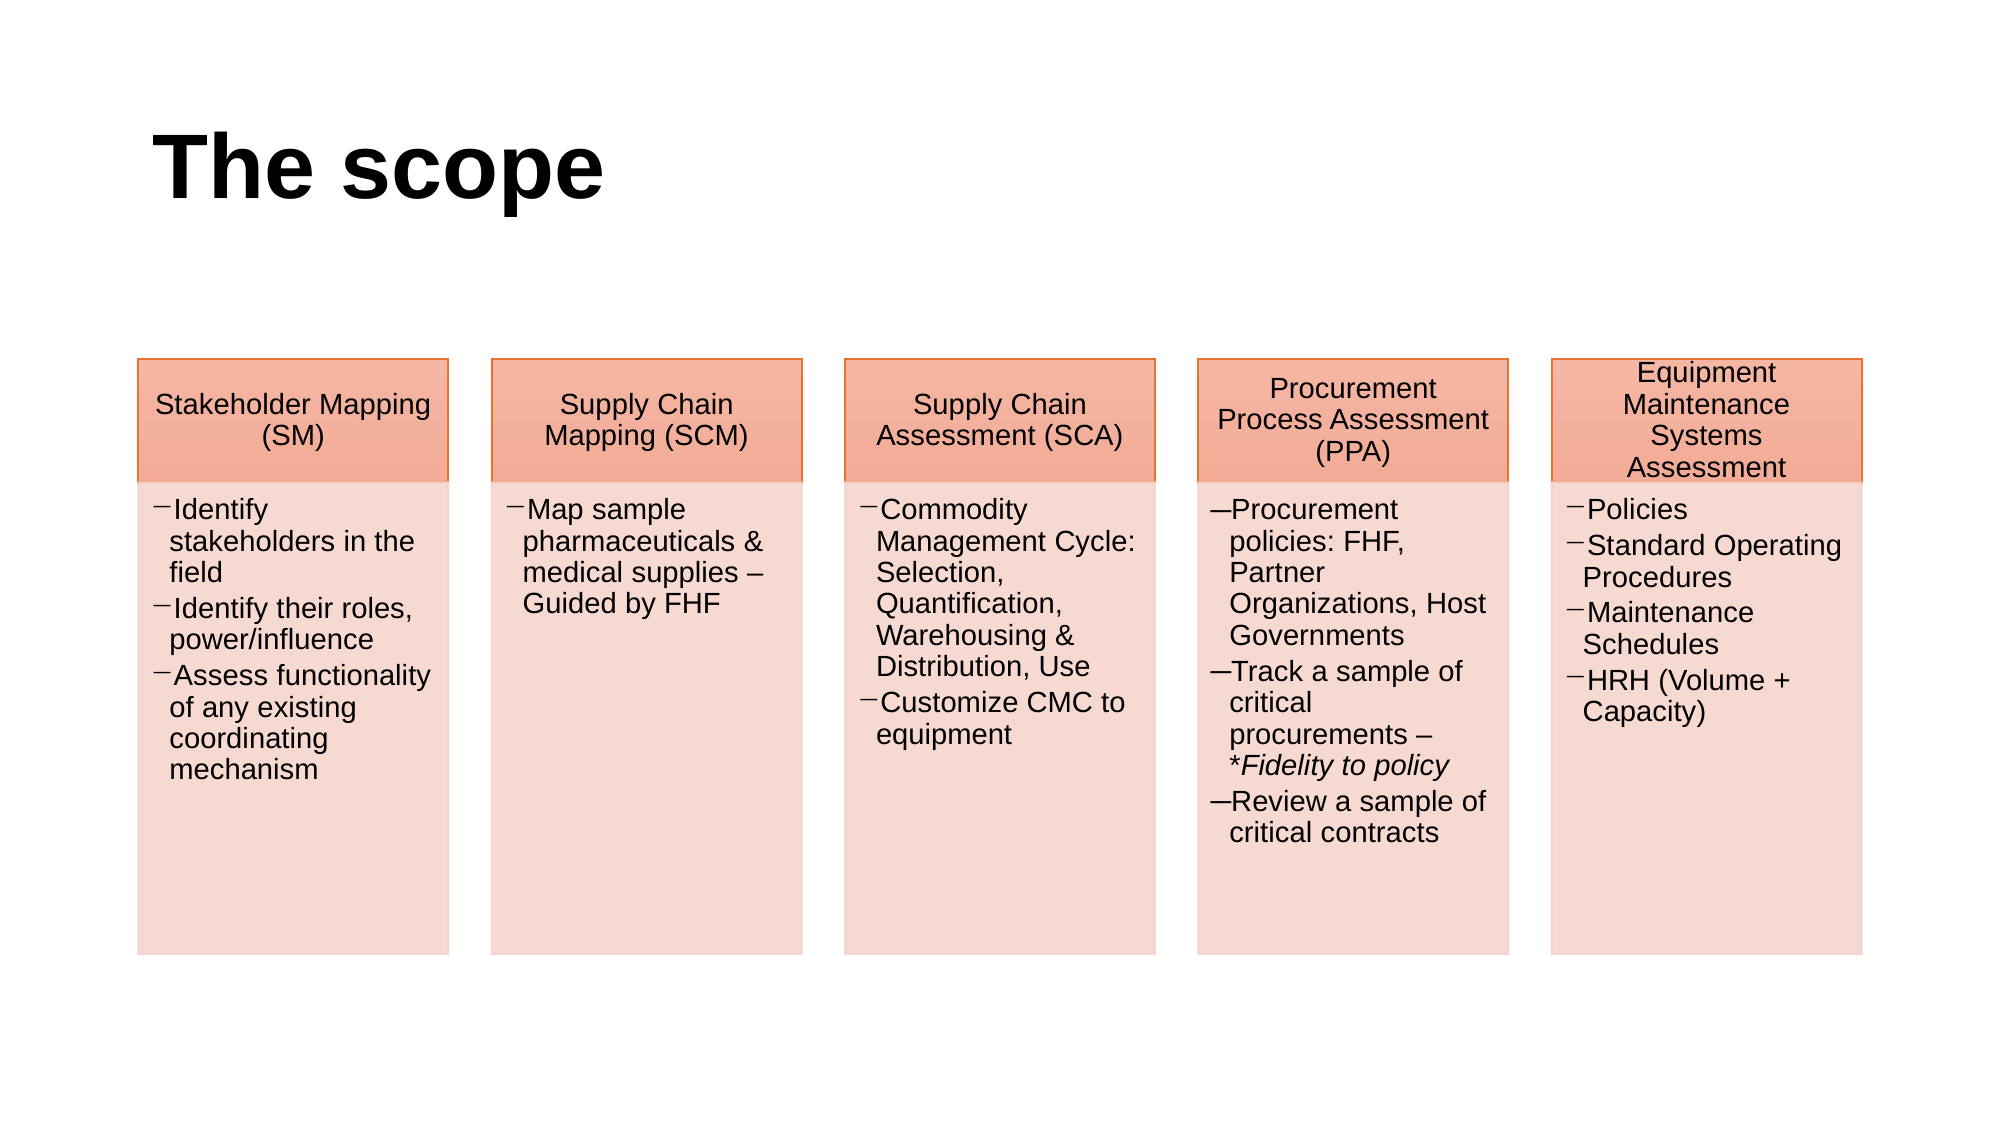

# The scope
Stakeholder Mapping (SM)
Identify stakeholders in the field
Identify their roles, power/influence
Assess functionality of any existing coordinating mechanism
Supply Chain Mapping (SCM)
Map sample pharmaceuticals &  medical supplies – Guided by FHF
Supply Chain Assessment (SCA)
Commodity Management Cycle: Selection, Quantification, Warehousing & Distribution, Use
Customize CMC to equipment
Procurement Process Assessment (PPA)
Procurement policies: FHF, Partner Organizations, Host Governments
Track a sample of critical procurements – *Fidelity to policy
Review a sample of critical contracts

Equipment Maintenance Systems Assessment
Policies
Standard Operating Procedures
Maintenance Schedules
HRH (Volume + Capacity)